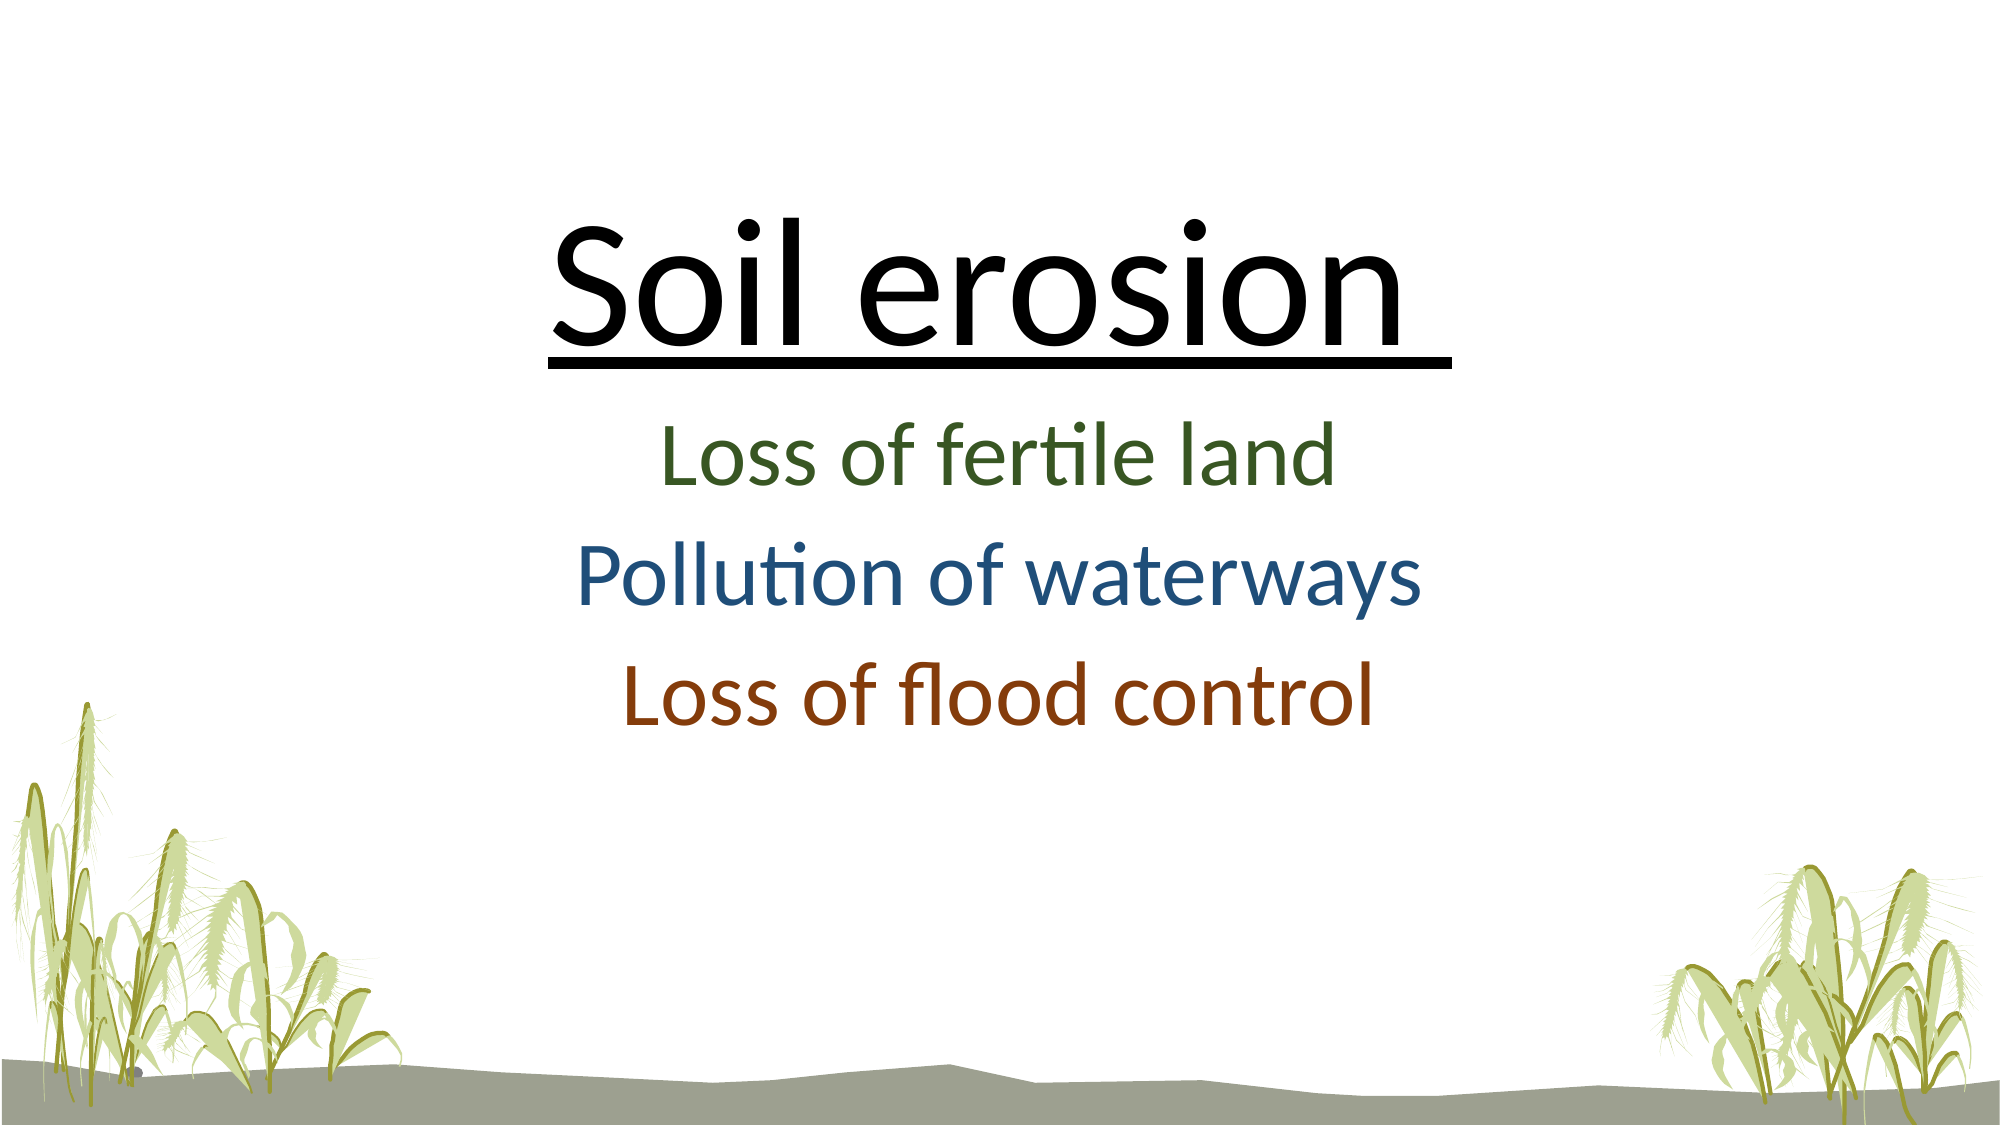

Soil erosion
Loss of fertile land
Pollution of waterways
Loss of flood control